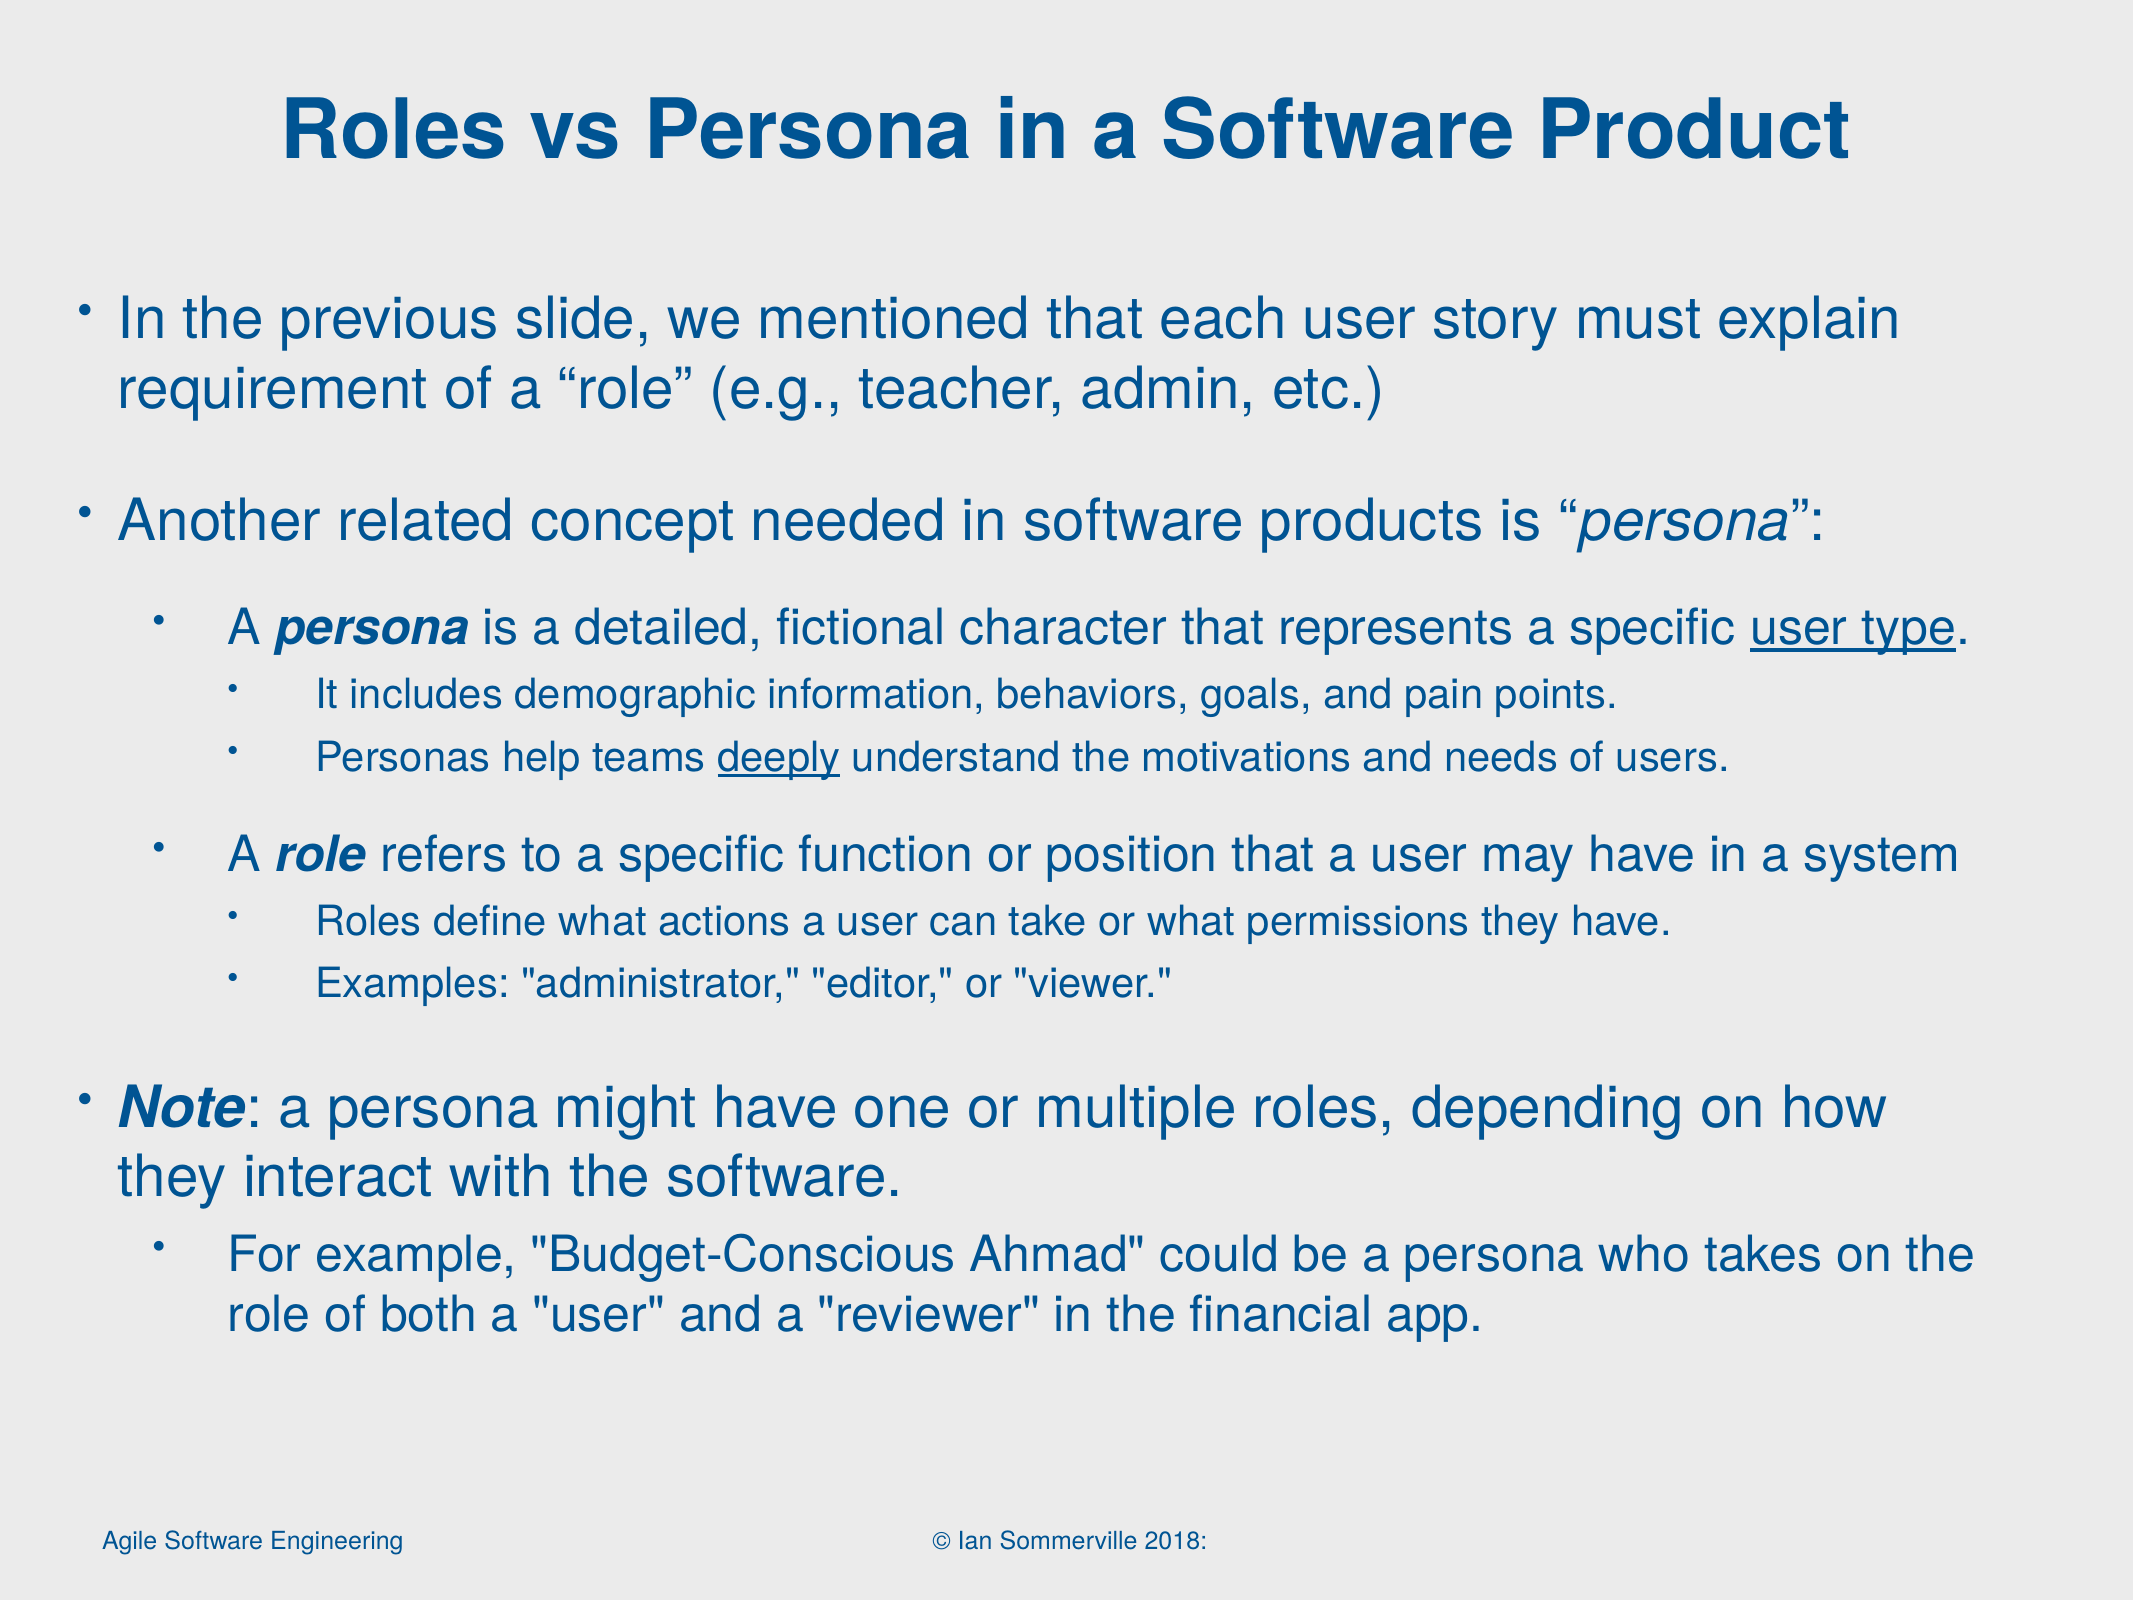

# Roles vs Persona in a Software Product
In the previous slide, we mentioned that each user story must explain requirement of a “role” (e.g., teacher, admin, etc.)
Another related concept needed in software products is “persona”:
A persona is a detailed, fictional character that represents a specific user type.
It includes demographic information, behaviors, goals, and pain points.
Personas help teams deeply understand the motivations and needs of users.
A role refers to a specific function or position that a user may have in a system
Roles define what actions a user can take or what permissions they have.
Examples: "administrator," "editor," or "viewer."
Note: a persona might have one or multiple roles, depending on how they interact with the software.
For example, "Budget-Conscious Ahmad" could be a persona who takes on the role of both a "user" and a "reviewer" in the financial app.